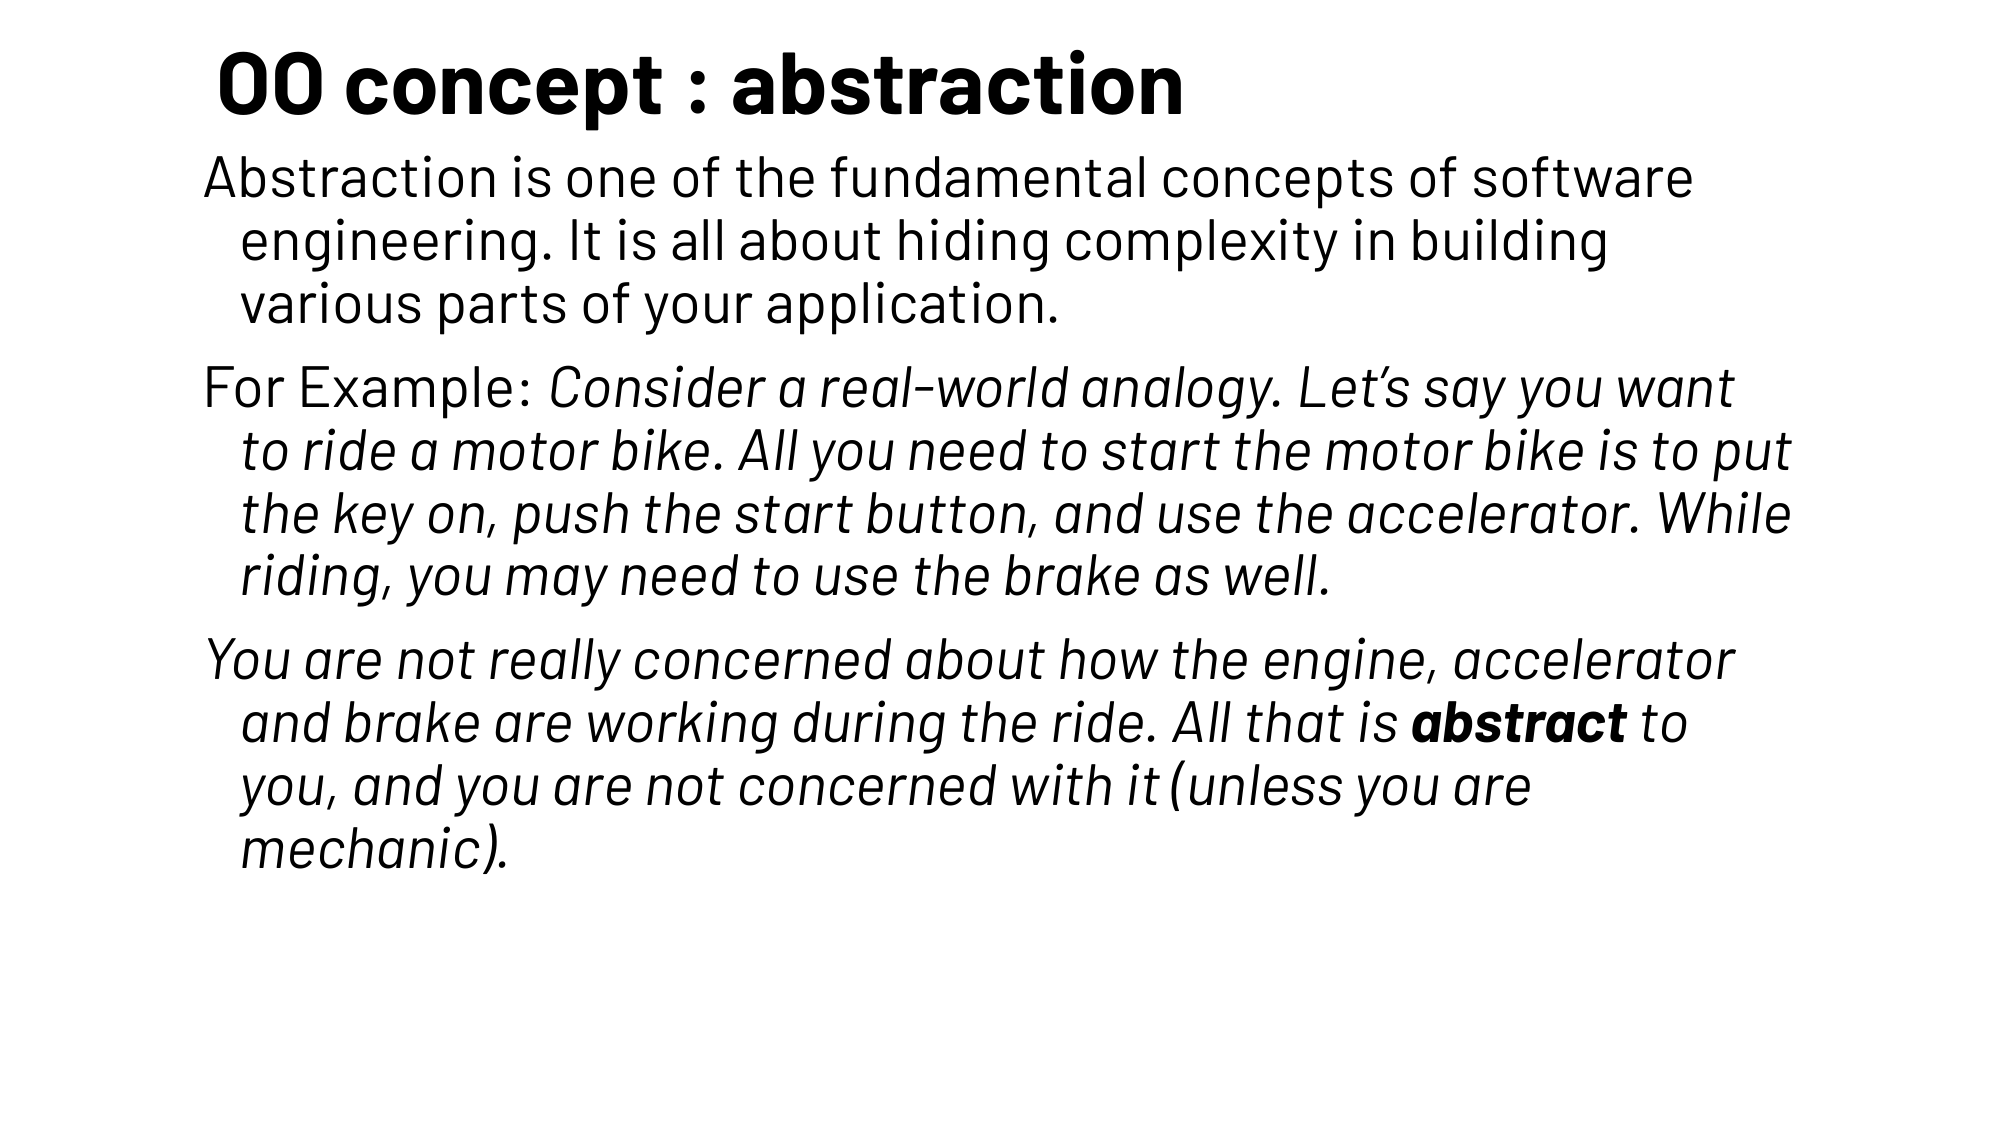

# OO concept : abstraction

Abstraction is one of the fundamental concepts of software engineering. It is all about hiding complexity in building various parts of your application.
For Example: Consider a real-world analogy. Let’s say you want to ride a motor bike. All you need to start the motor bike is to put the key on, push the start button, and use the accelerator. While riding, you may need to use the brake as well.
You are not really concerned about how the engine, accelerator and brake are working during the ride. All that is abstract to you, and you are not concerned with it (unless you are mechanic).